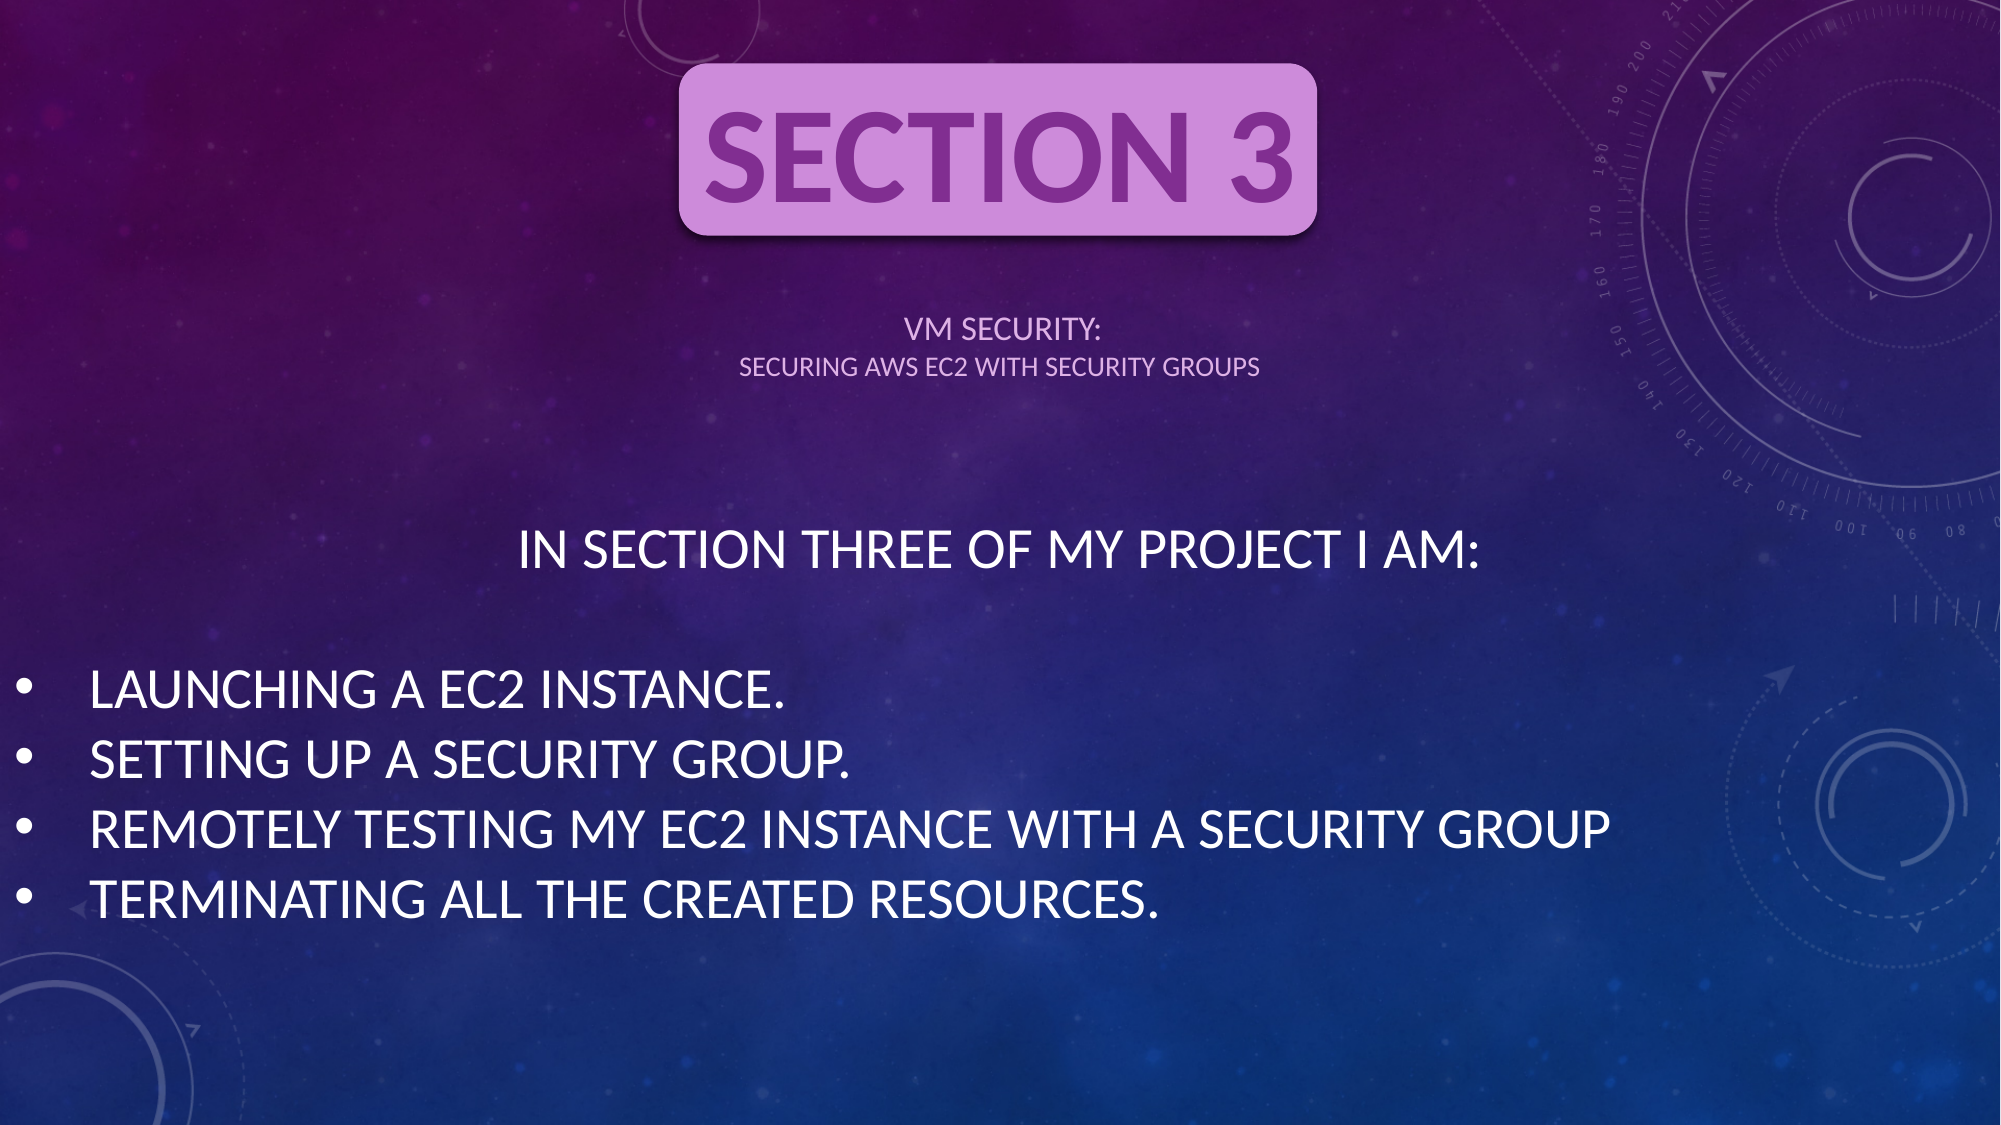

SECTION 3

# vm security: Securing aws EC2 with Security groups
In section three of my project I am:

LAUNching a ec2 instance.
Setting up a security group.
Remotely testing my ec2 instance with a security group
Terminating all the created resources.